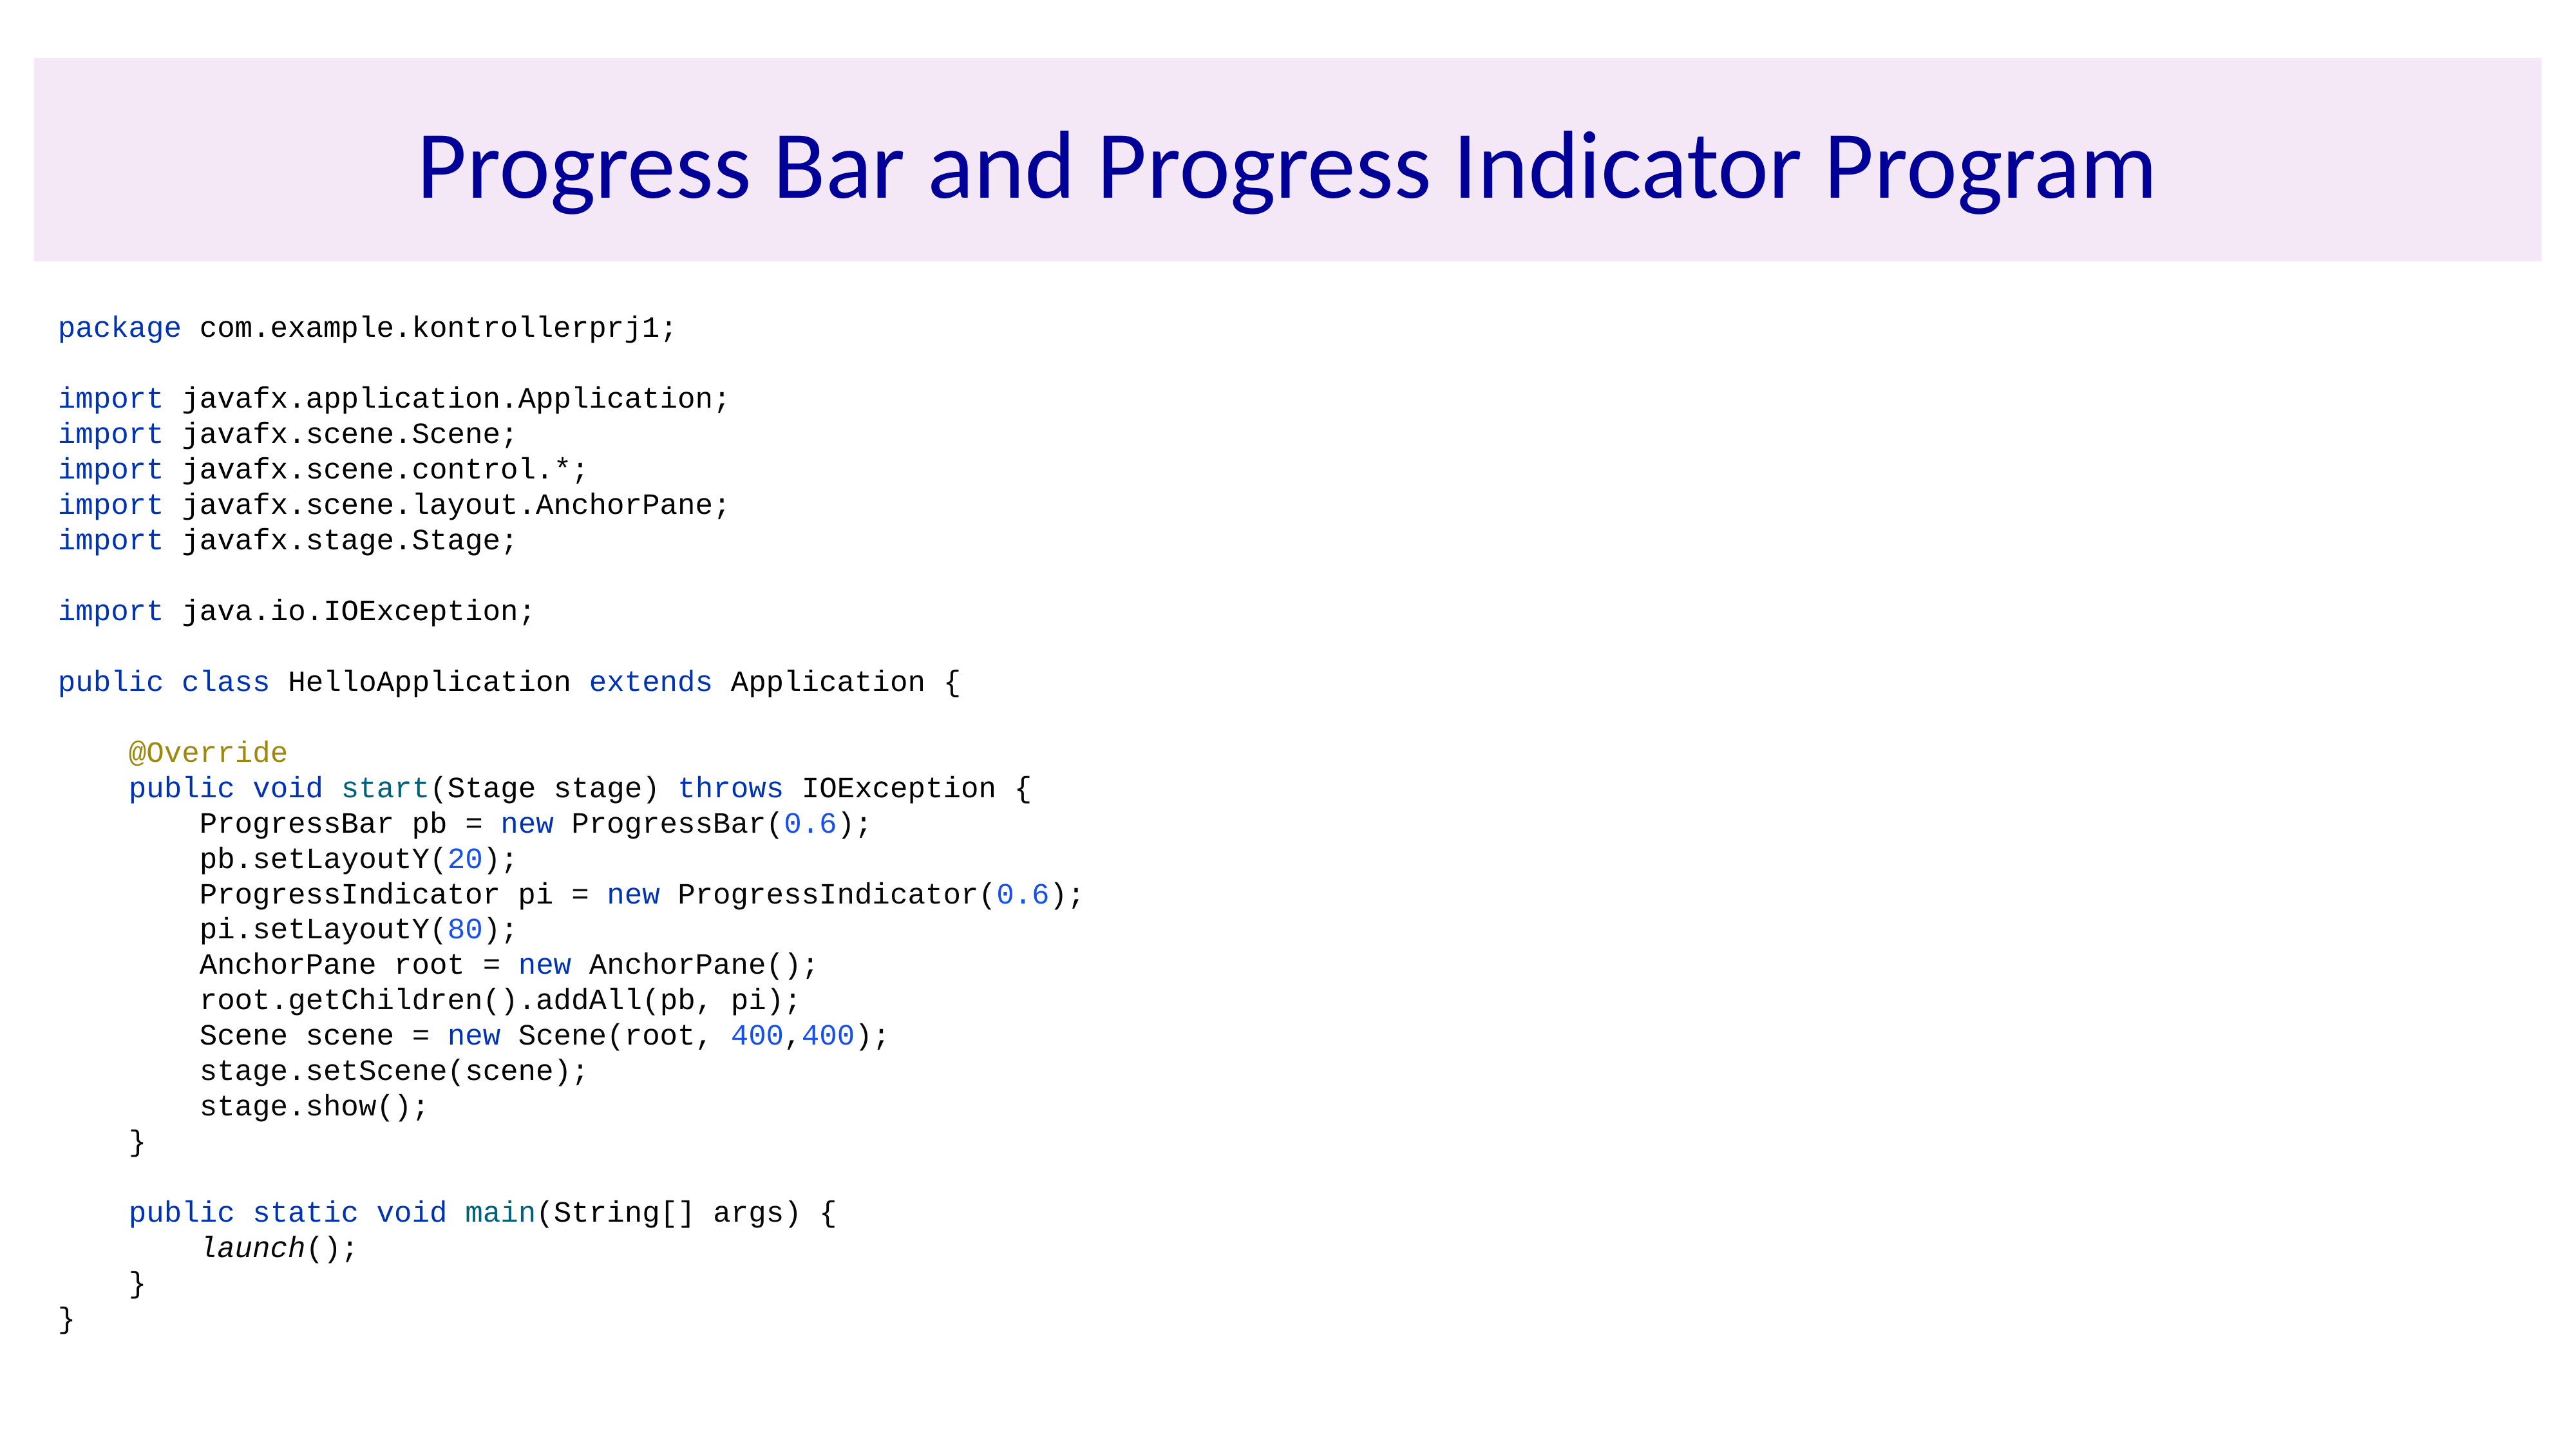

# Progress Bar and Progress Indicator Program
package com.example.kontrollerprj1;

import javafx.application.Application;
import javafx.scene.Scene;
import javafx.scene.control.*;
import javafx.scene.layout.AnchorPane;
import javafx.stage.Stage;

import java.io.IOException;

public class HelloApplication extends Application {

    @Override
    public void start(Stage stage) throws IOException {
        ProgressBar pb = new ProgressBar(0.6);
        pb.setLayoutY(20);
        ProgressIndicator pi = new ProgressIndicator(0.6);
        pi.setLayoutY(80);
        AnchorPane root = new AnchorPane();
        root.getChildren().addAll(pb, pi);
        Scene scene = new Scene(root, 400,400);
        stage.setScene(scene);
        stage.show();
    }

    public static void main(String[] args) {
        launch();
    }
}